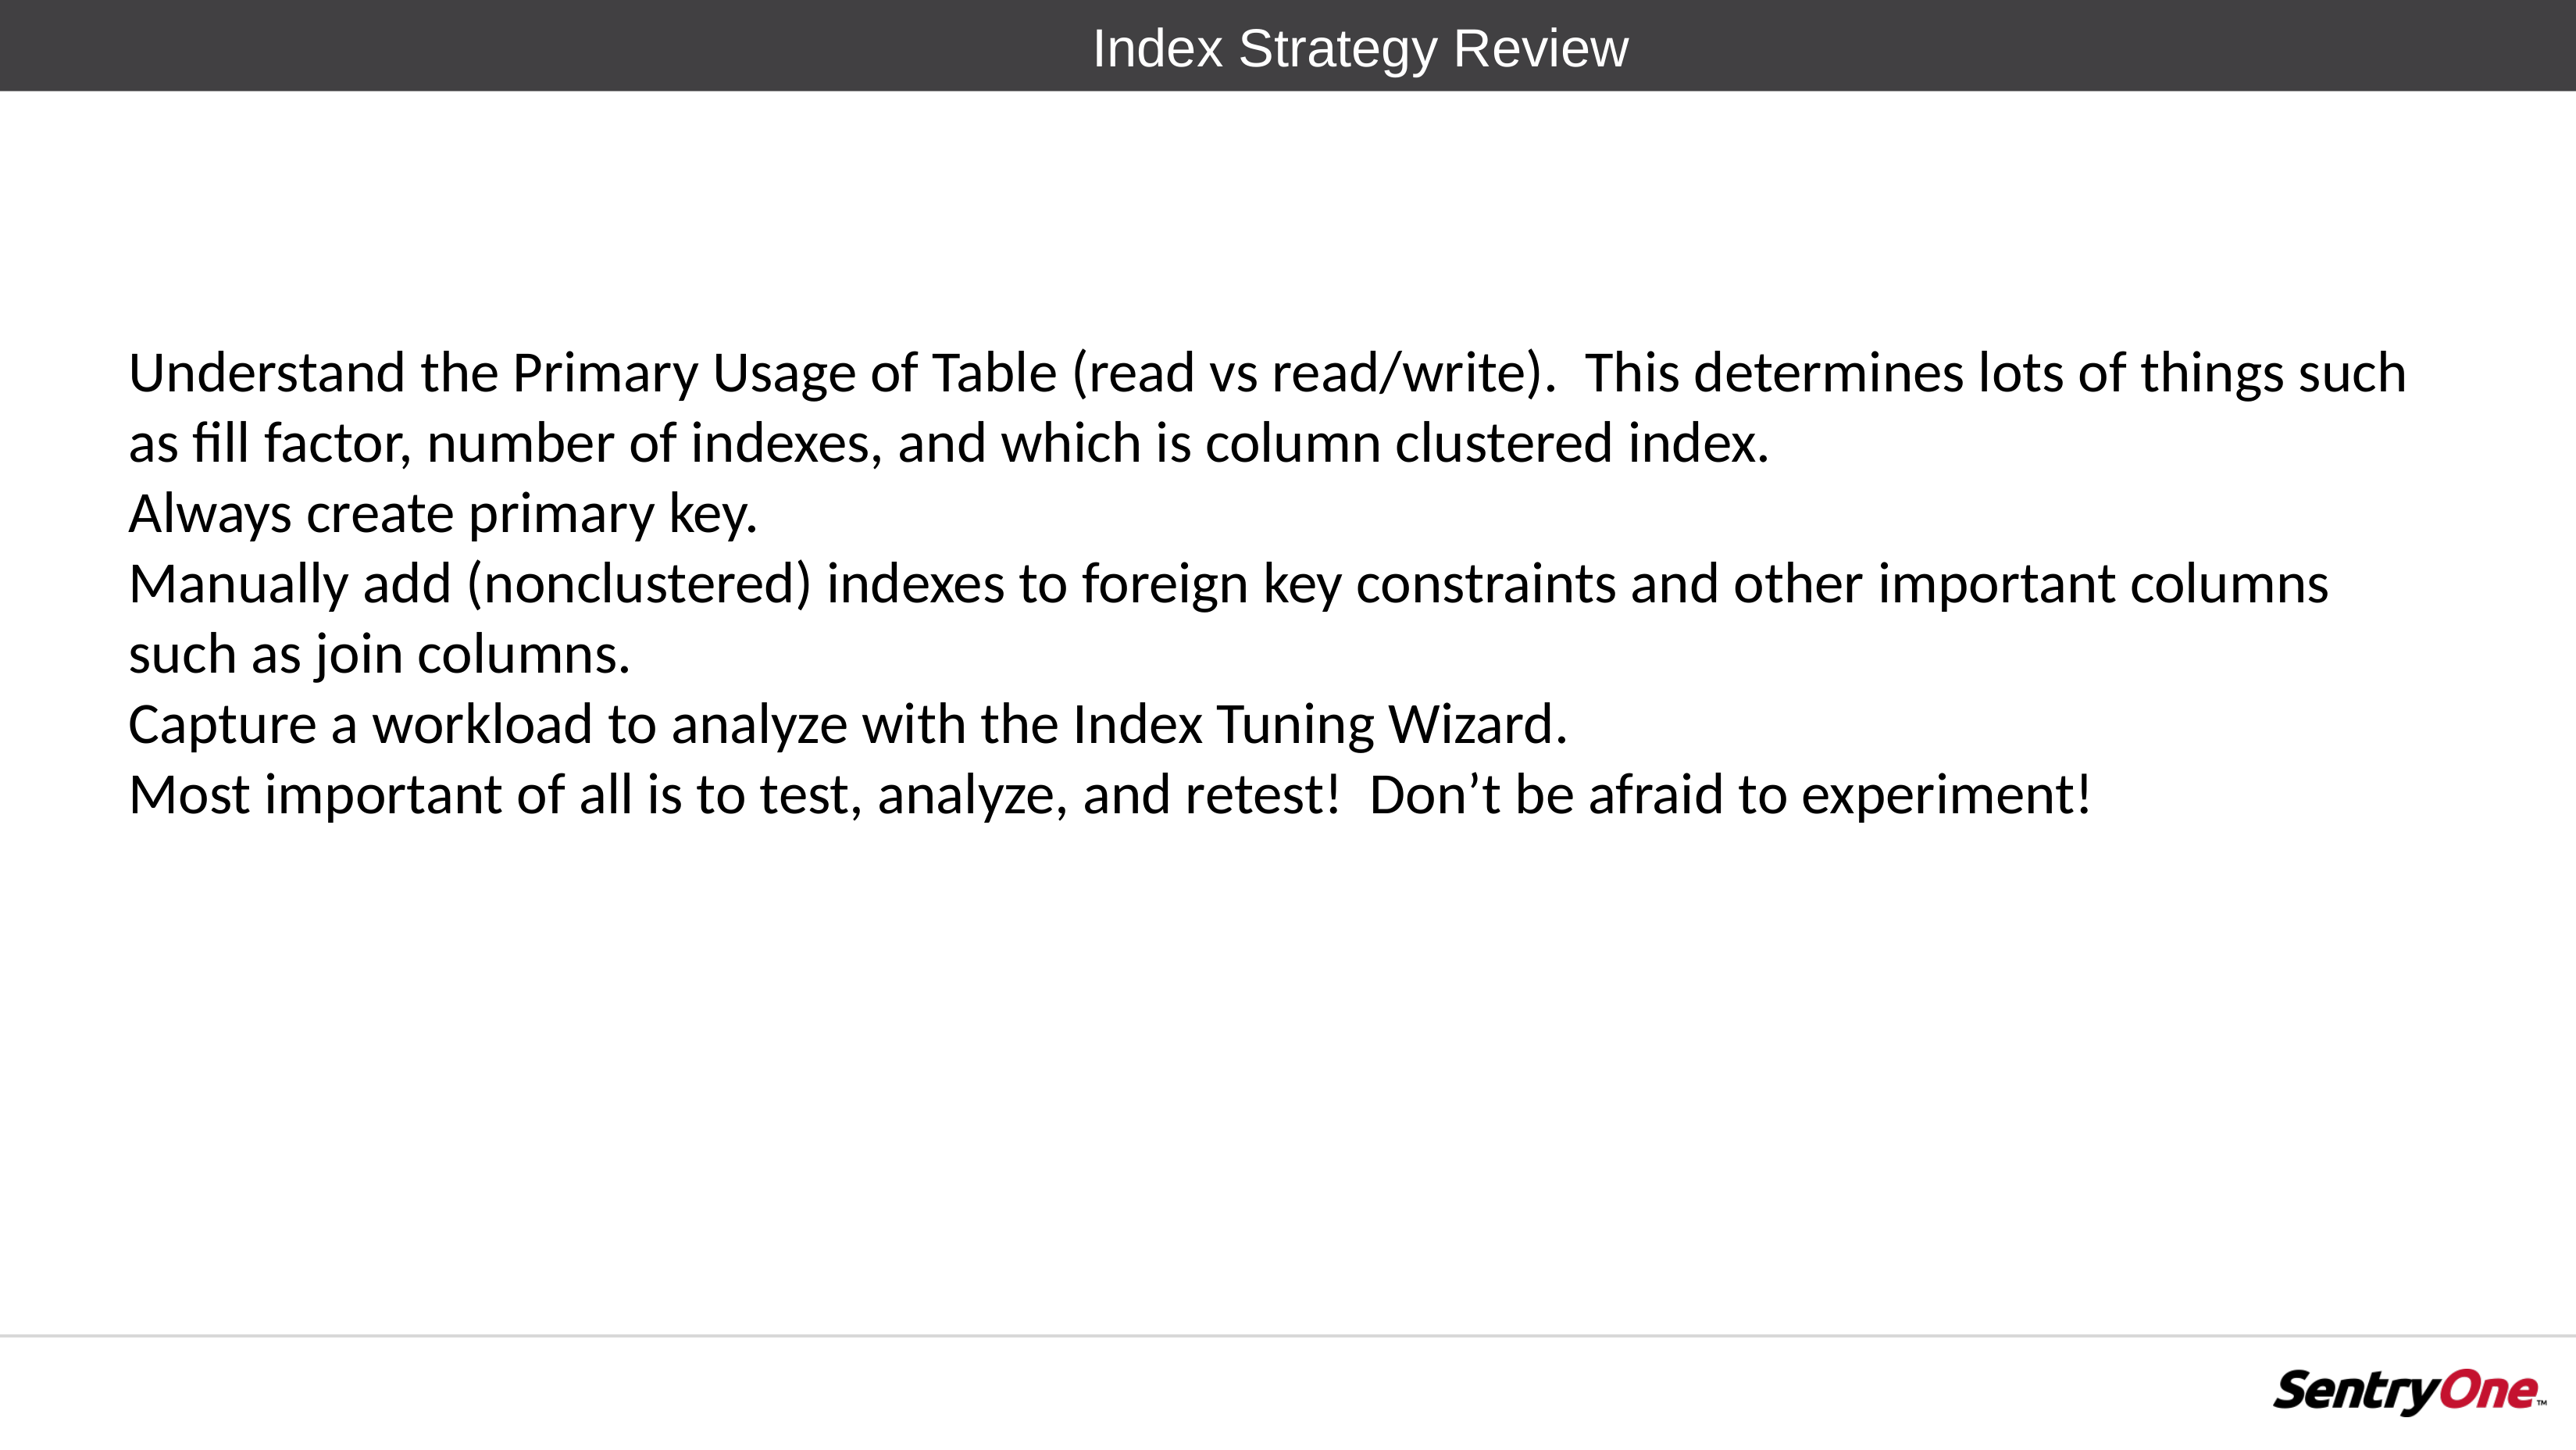

# Index Strategy Review
Understand the Primary Usage of Table (read vs read/write).  This determines lots of things such as fill factor, number of indexes, and which is column clustered index.
Always create primary key.
Manually add (nonclustered) indexes to foreign key constraints and other important columns such as join columns.
Capture a workload to analyze with the Index Tuning Wizard.
Most important of all is to test, analyze, and retest!  Don’t be afraid to experiment!